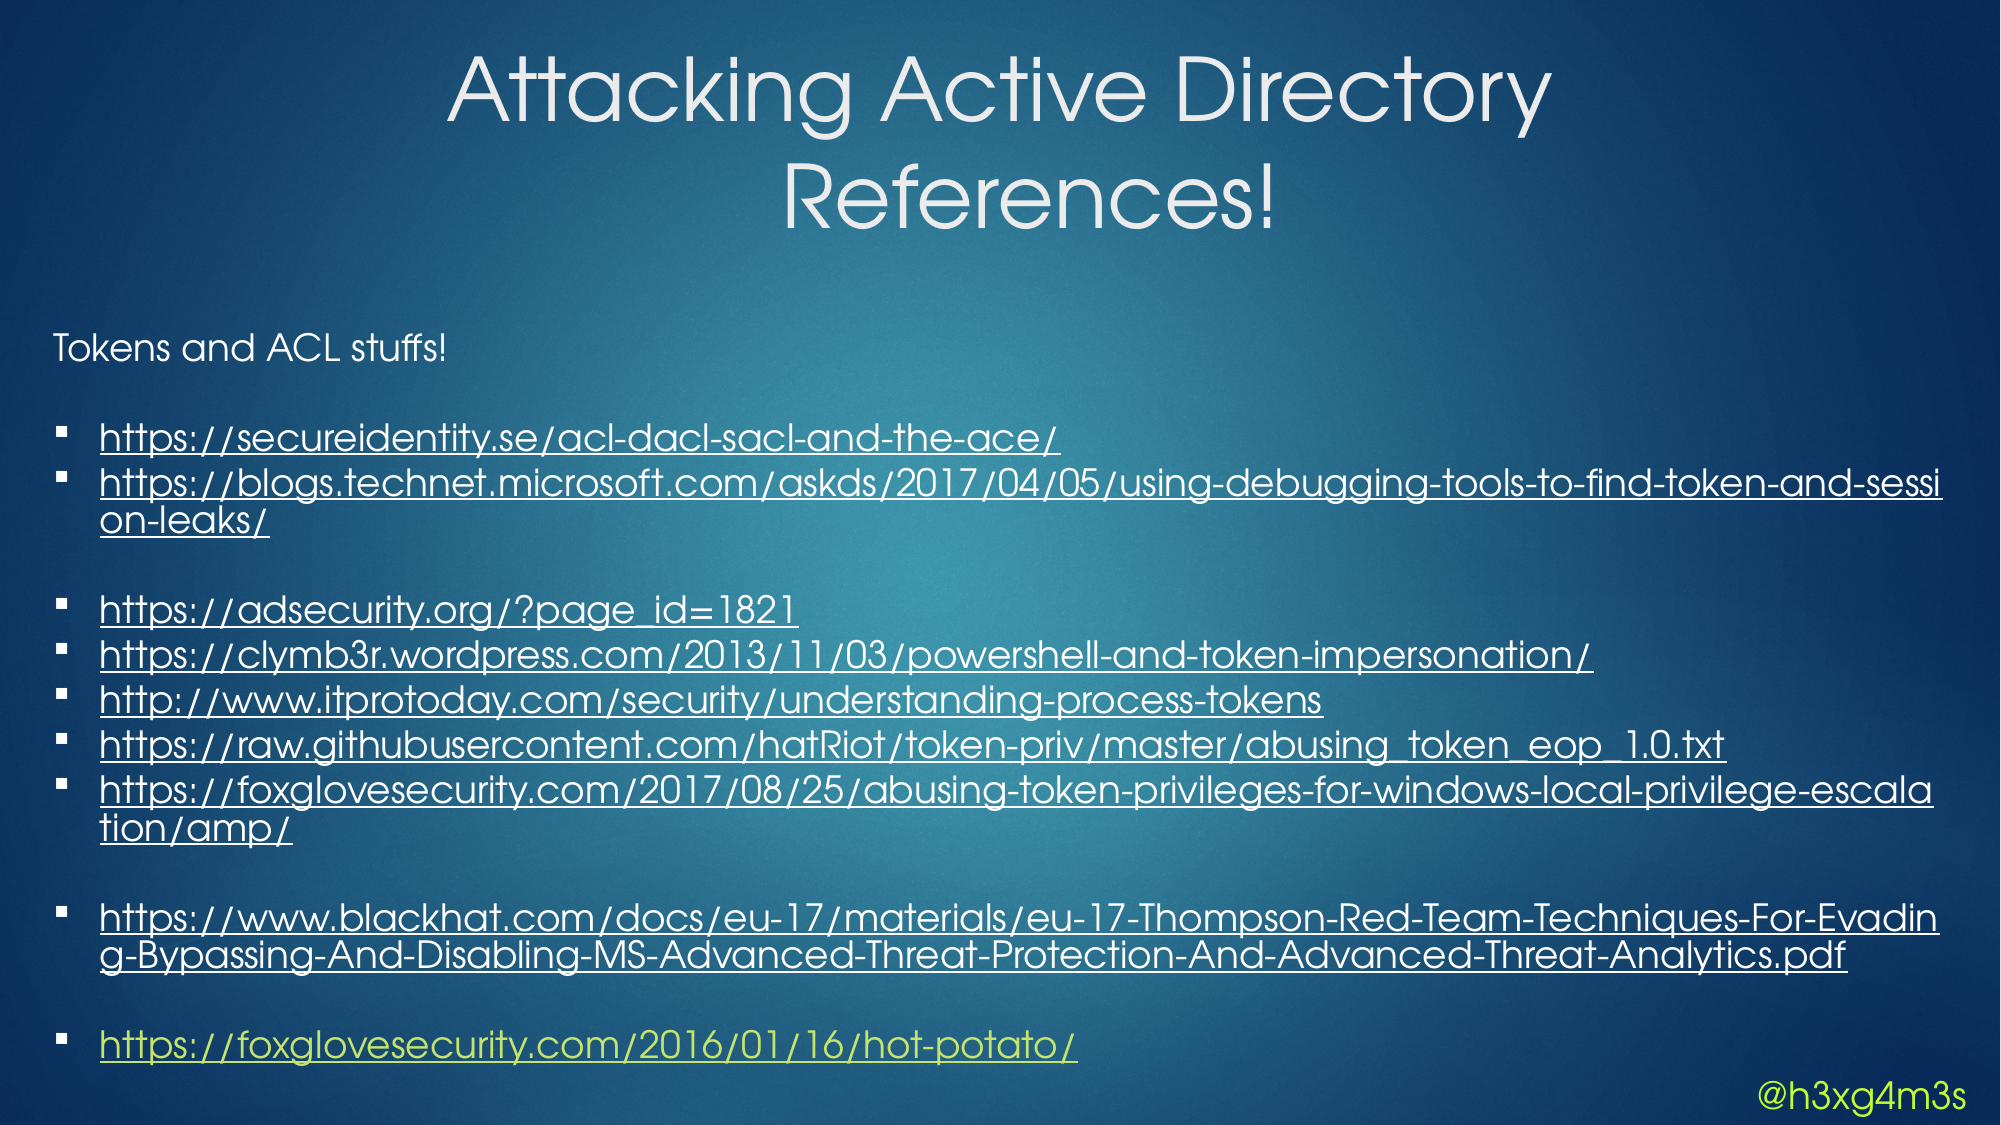

# Attacking Active Directory
References!
Tokens and ACL stuffs!

https://secureidentity.se/acl-dacl-sacl-and-the-ace/
https://blogs.technet.microsoft.com/askds/2017/04/05/using-debugging-tools-to-find-token-and-session-leaks/
https://adsecurity.org/?page_id=1821
https://clymb3r.wordpress.com/2013/11/03/powershell-and-token-impersonation/
http://www.itprotoday.com/security/understanding-process-tokens
https://raw.githubusercontent.com/hatRiot/token-priv/master/abusing_token_eop_1.0.txt
https://foxglovesecurity.com/2017/08/25/abusing-token-privileges-for-windows-local-privilege-escalation/amp/
https://www.blackhat.com/docs/eu-17/materials/eu-17-Thompson-Red-Team-Techniques-For-Evading-Bypassing-And-Disabling-MS-Advanced-Threat-Protection-And-Advanced-Threat-Analytics.pdf
https://foxglovesecurity.com/2016/01/16/hot-potato/
@h3xg4m3s